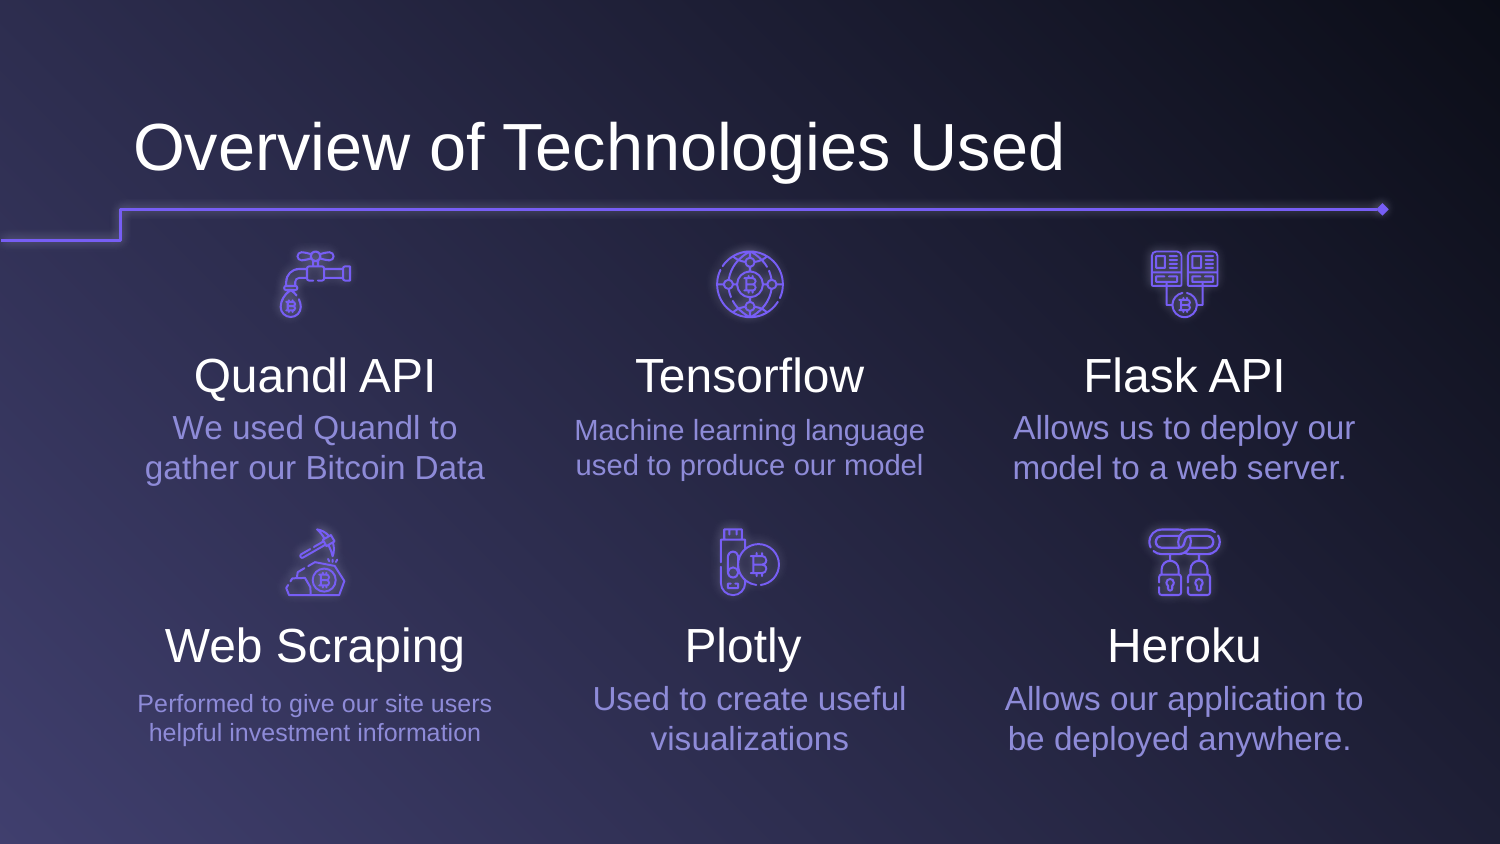

# Overview of Technologies Used

Quandl API
Tensorflow
Flask API
We used Quandl to gather our Bitcoin Data
Machine learning language used to produce our model
Allows us to deploy our model to a web server.

Web Scraping
Plotly
Heroku
Performed to give our site users helpful investment information
Used to create useful visualizations
Allows our application to be deployed anywhere.